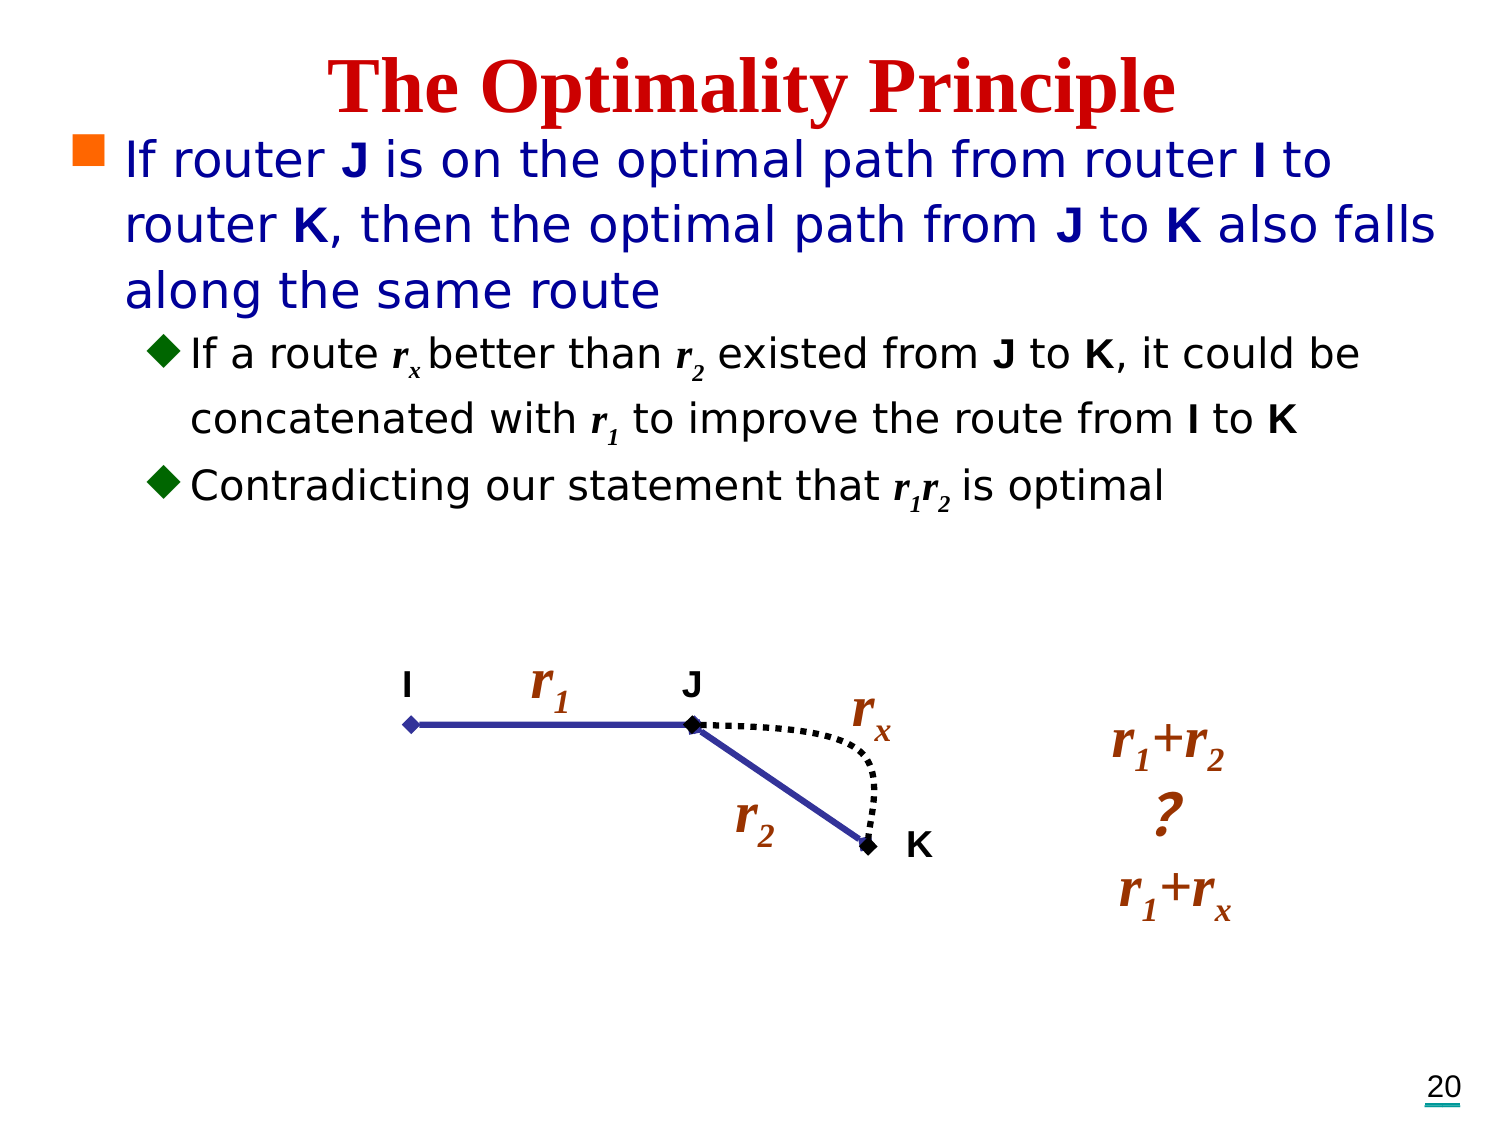

# The Optimality Principle
If router J is on the optimal path from router I to router K, then the optimal path from J to K also falls along the same route
If a route rx better than r2 existed from J to K, it could be concatenated with r1 to improve the route from I to K
Contradicting our statement that r1r2 is optimal
r1
  I
J
rx
r1+r2
？
r1+rx

r2
K